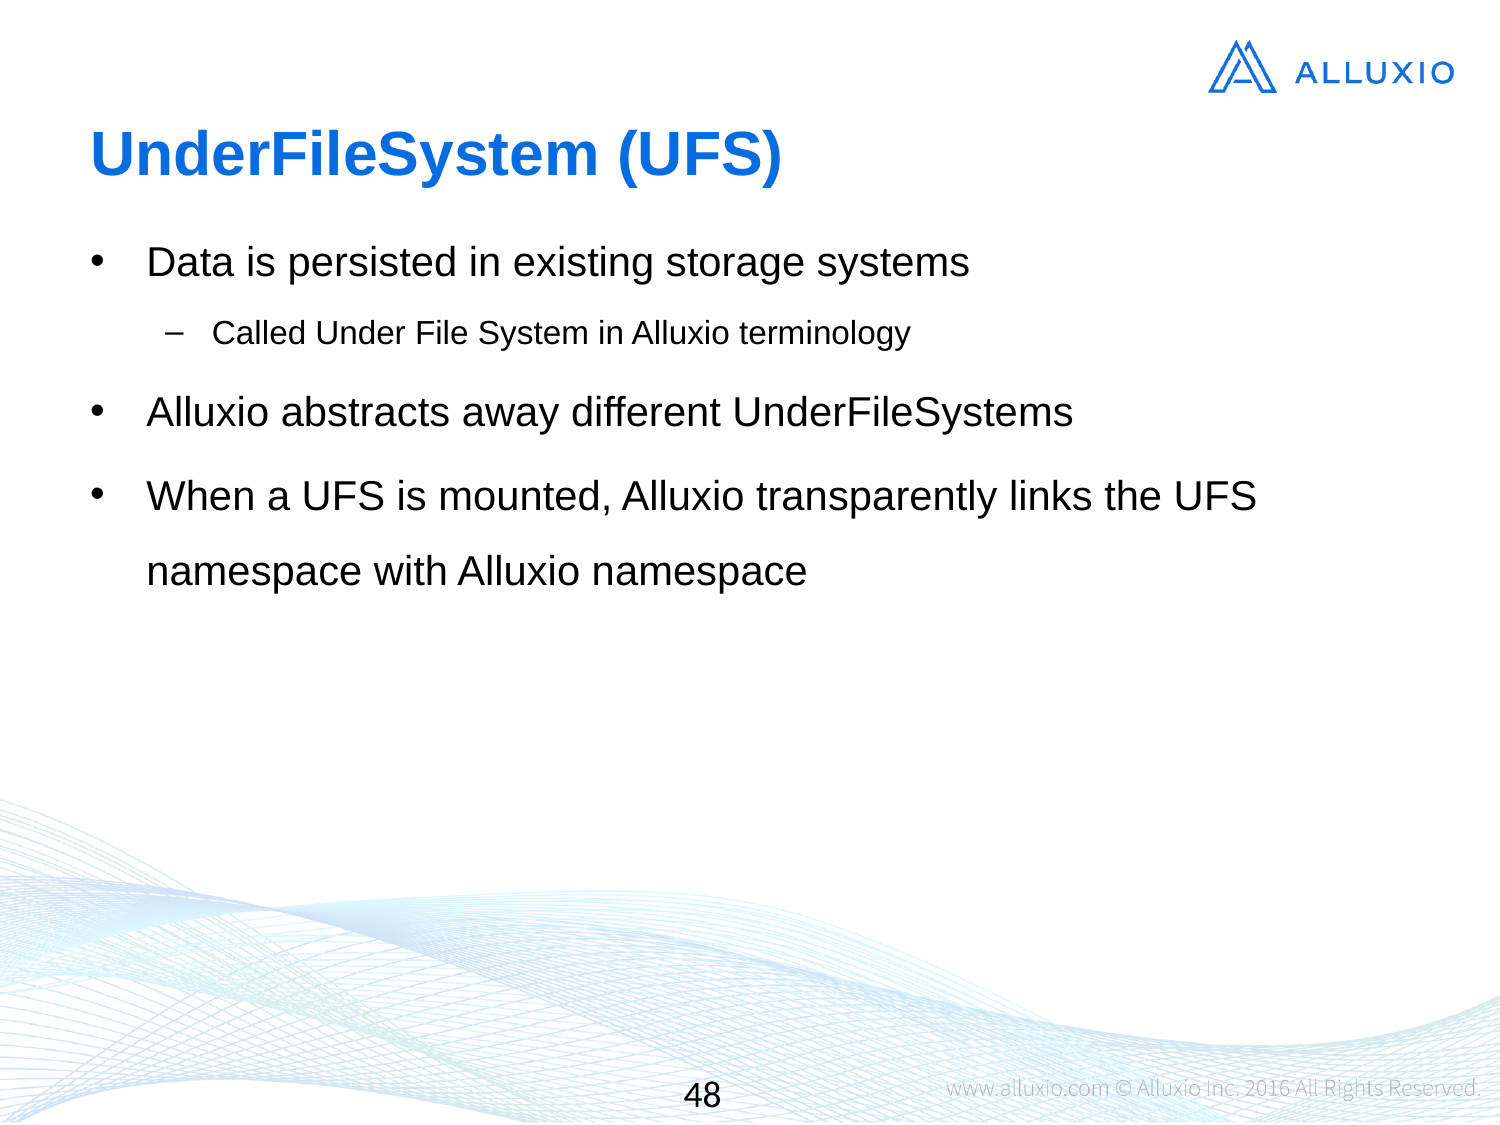

# UnderFileSystem (UFS)
Data is persisted in existing storage systems
Called Under File System in Alluxio terminology
Alluxio abstracts away different UnderFileSystems
When a UFS is mounted, Alluxio transparently links the UFS namespace with Alluxio namespace
48